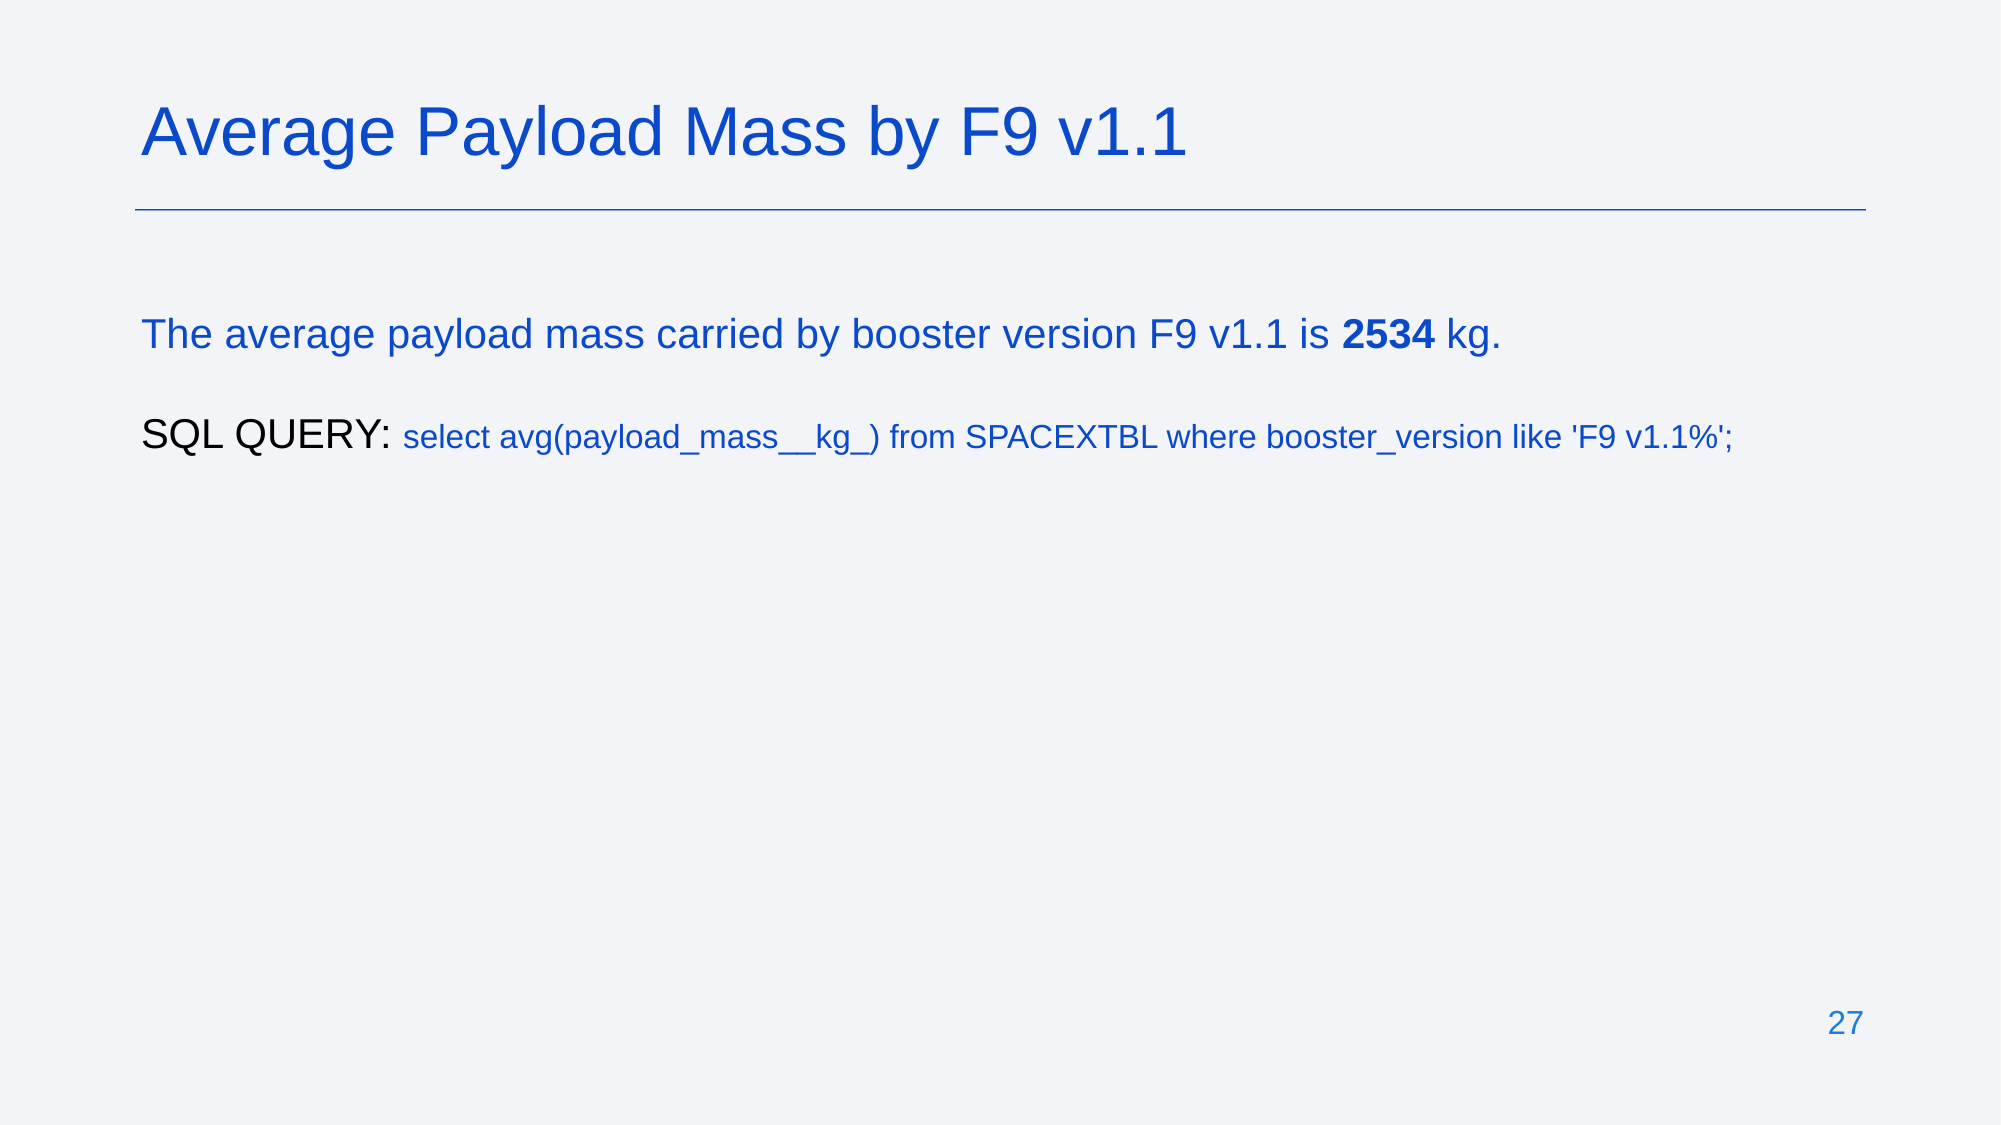

Average Payload Mass by F9 v1.1
The average payload mass carried by booster version F9 v1.1 is 2534 kg.

SQL QUERY: select avg(payload_mass__kg_) from SPACEXTBL where booster_version like 'F9 v1.1%';
27